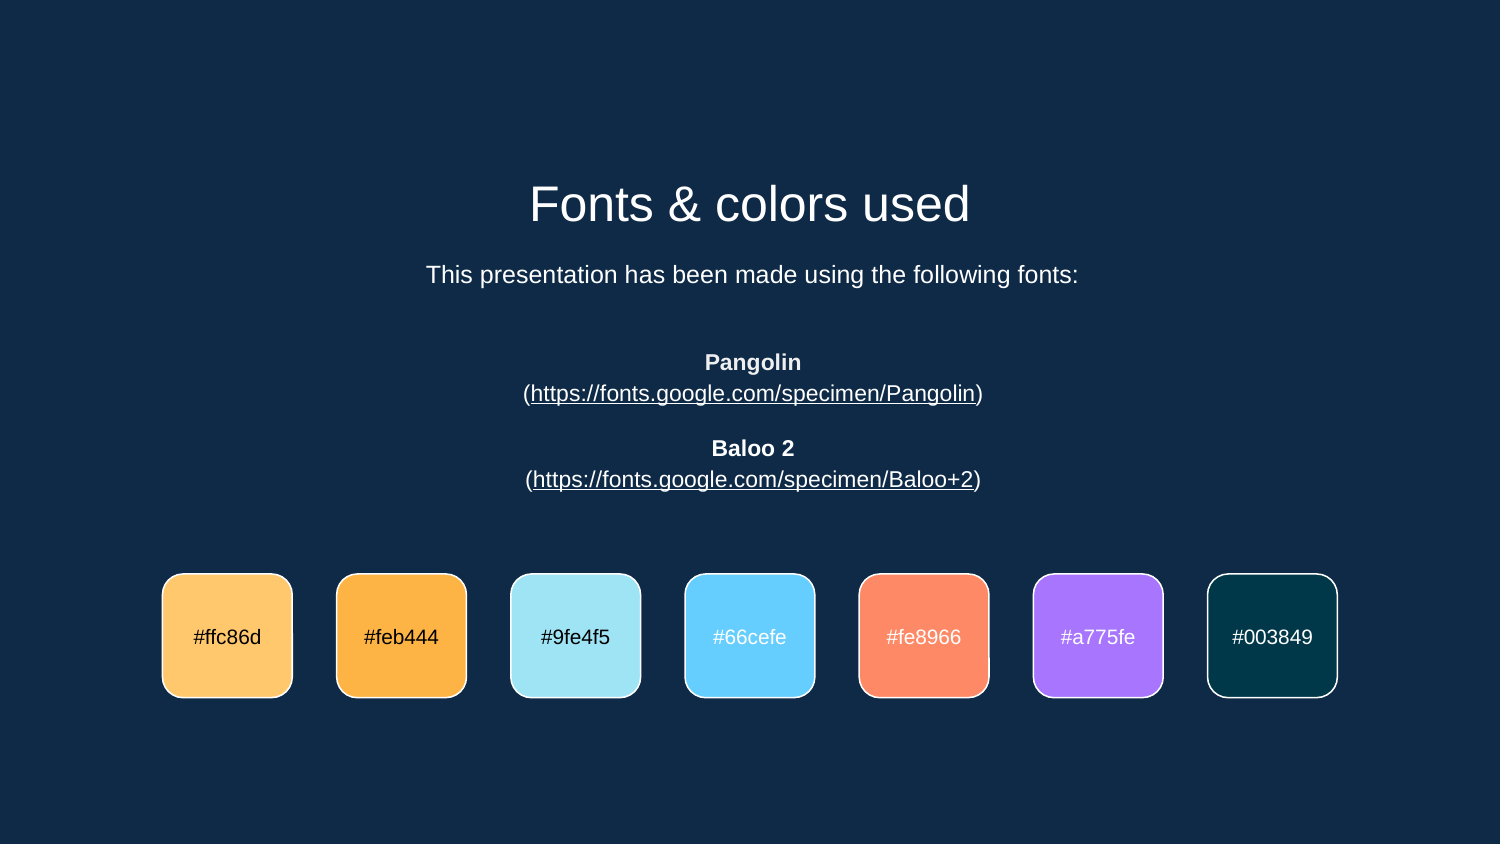

Fonts & colors used
This presentation has been made using the following fonts:

Pangolin
(https://fonts.google.com/specimen/Pangolin)

Baloo 2
(https://fonts.google.com/specimen/Baloo+2)

#ffc86d
#feb444
#9fe4f5
#66cefe
#fe8966
#a775fe
#003849